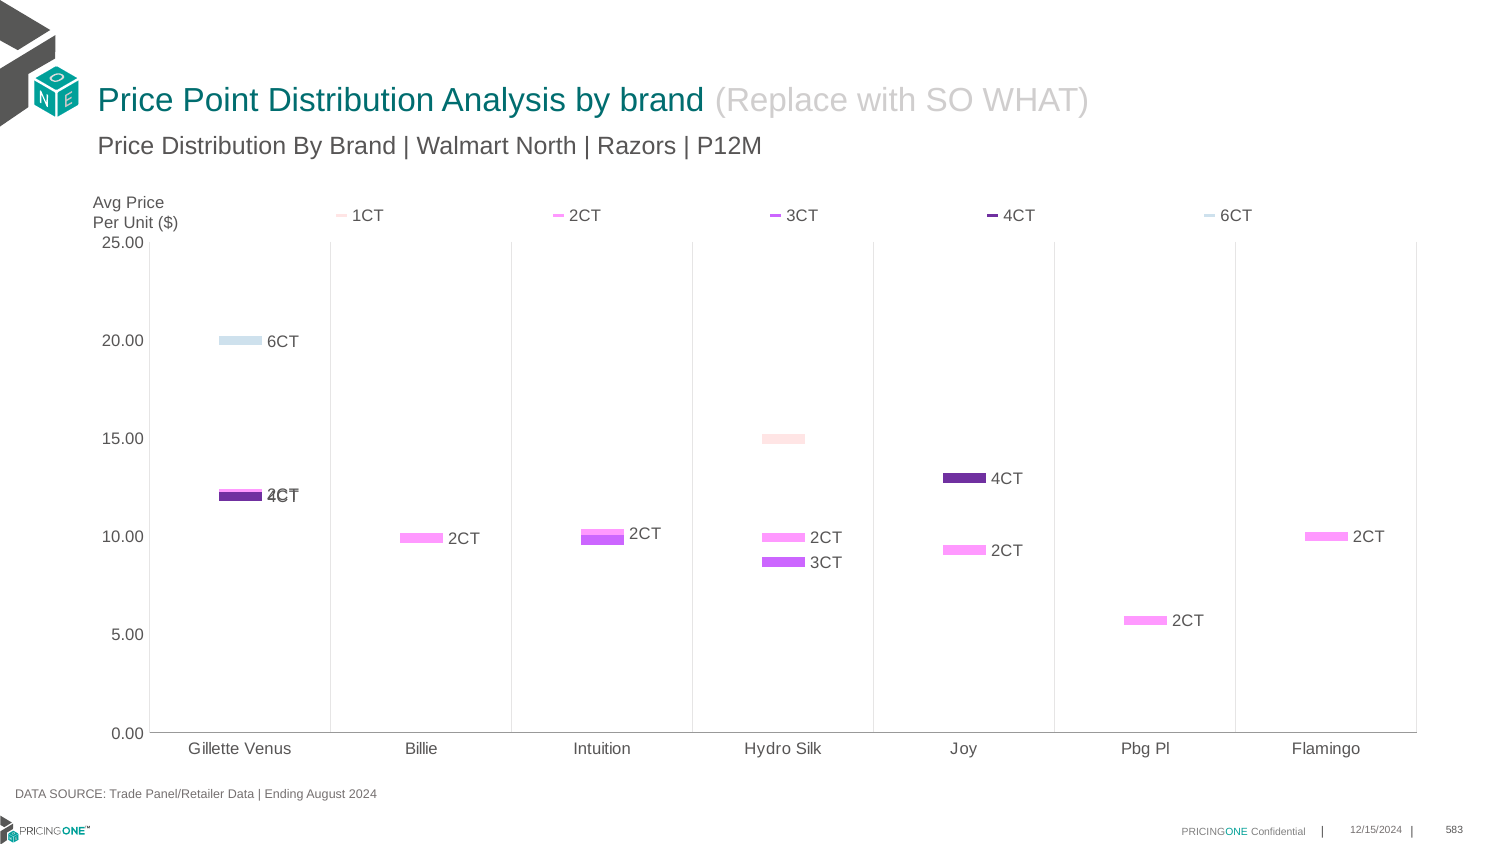

# Price Point Distribution Analysis by brand (Replace with SO WHAT)
Price Distribution By Brand | Walmart North | Razors | P12M

### Chart

| Category | 1CT | 2CT | 3CT | 4CT | 6CT |
|---|---|---|---|---|---|
| Gillette Venus | None | 12.15203765647336 | None | 12.037689453212321 | 19.965473254528447 |
| Billie | None | 9.926004203957254 | None | None | None |
| Intuition | None | 10.15603243049005 | 9.806703758337608 | None | None |
| Hydro Silk | 14.963033683399495 | 9.955340131571065 | 8.69635825568029 | None | None |
| Joy | None | 9.303864461212017 | None | 12.967579698238724 | None |
| Pbg Pl | None | 5.718989734684457 | None | None | None |
| Flamingo | None | 9.988523923553066 | None | None | None |
Avg Price
Per Unit ($)
DATA SOURCE: Trade Panel/Retailer Data | Ending August 2024
12/15/2024
583